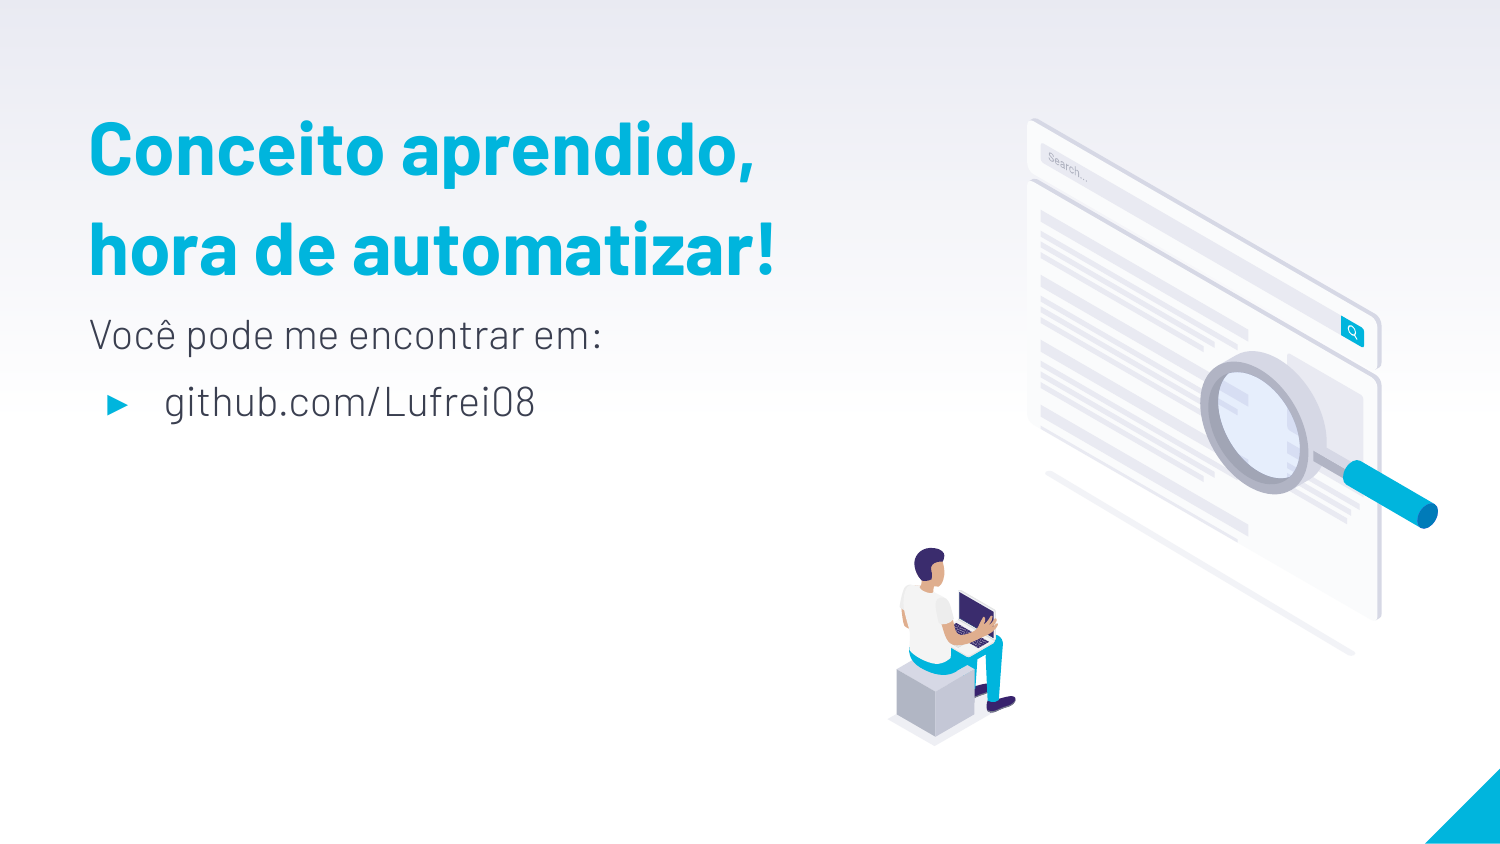

Conceito aprendido, hora de automatizar!
Você pode me encontrar em:
github.com/Lufrei08

14